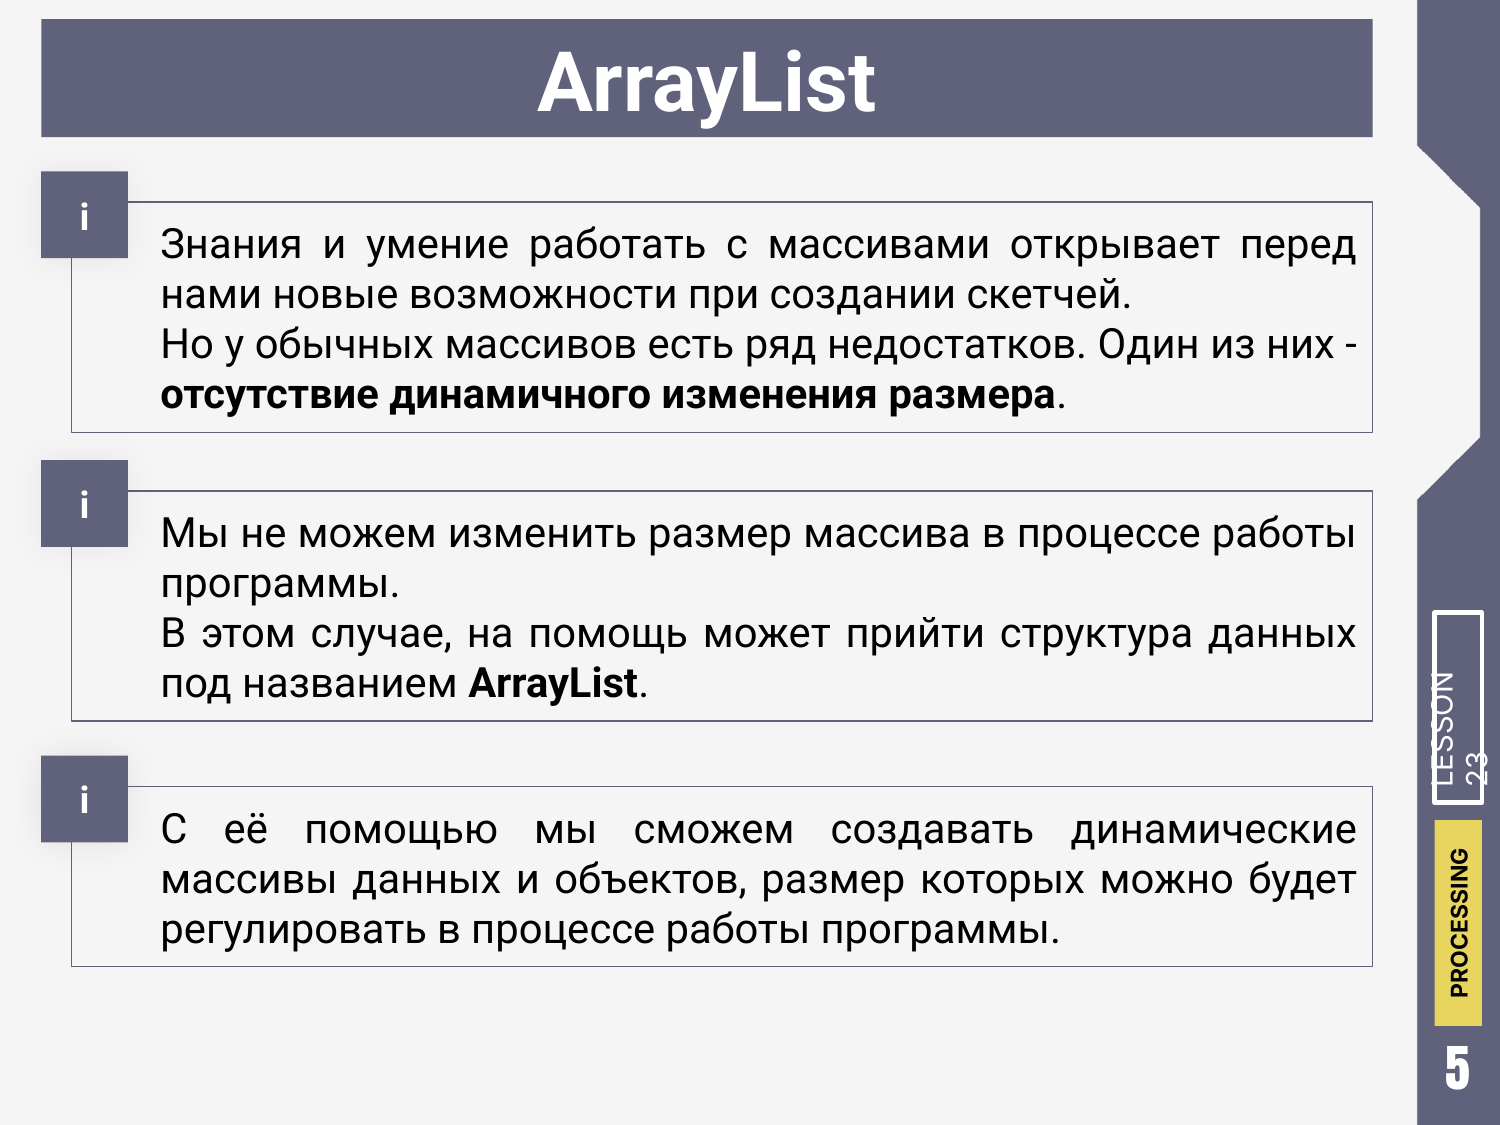

ArrayList
і
Знания и умение работать с массивами открывает перед нами новые возможности при создании скетчей.
Но у обычных массивов есть ряд недостатков. Один из них - отсутствие динамичного изменения размера.
і
Мы не можем изменить размер массива в процессе работы программы.
В этом случае, на помощь может прийти структура данных под названием ArrayList.
LESSON 23
і
С её помощью мы сможем создавать динамические массивы данных и объектов, размер которых можно будет регулировать в процессе работы программы.
5